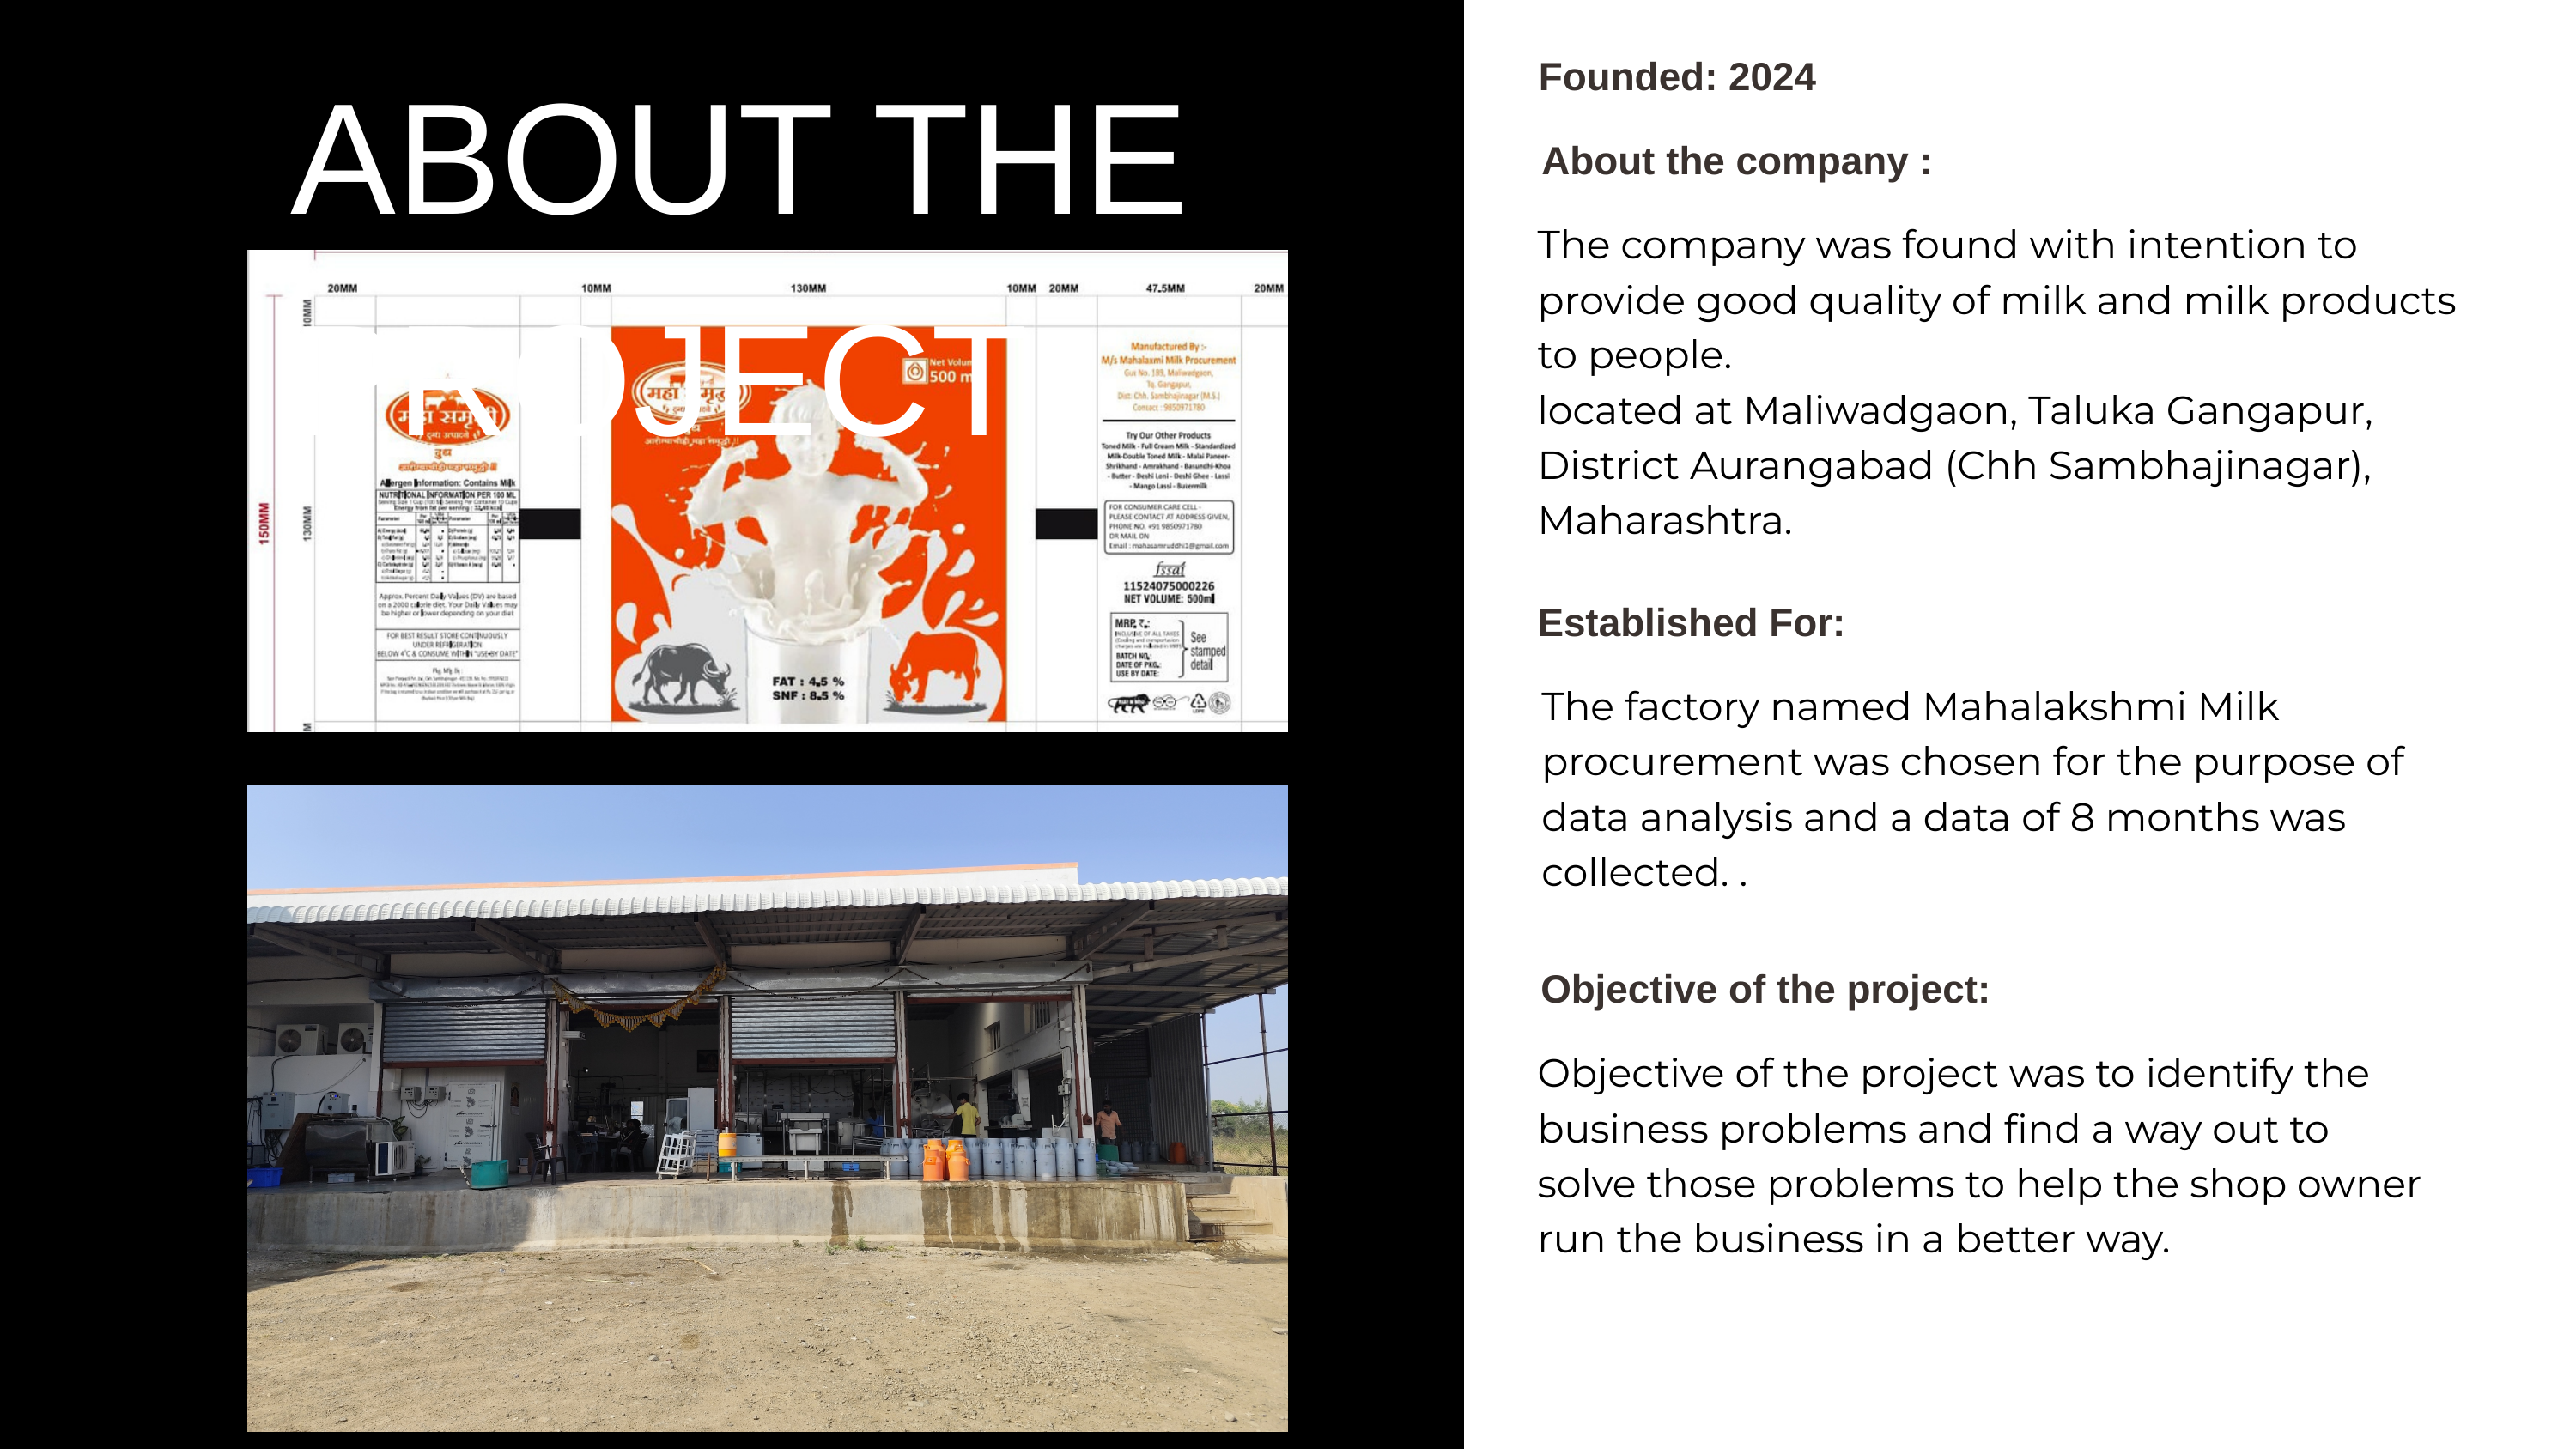

ABOUT THE PROJECT

Founded: 2024
About the company :
The company was found with intention to provide good quality of milk and milk products to people.
located at Maliwadgaon, Taluka Gangapur, District Aurangabad (Chh Sambhajinagar), Maharashtra.

Established For:
The factory named Mahalakshmi Milk procurement was chosen for the purpose of data analysis and a data of 8 months was collected. .

Objective of the project:
Objective of the project was to identify the business problems and find a way out to solve those problems to help the shop owner run the business in a better way.